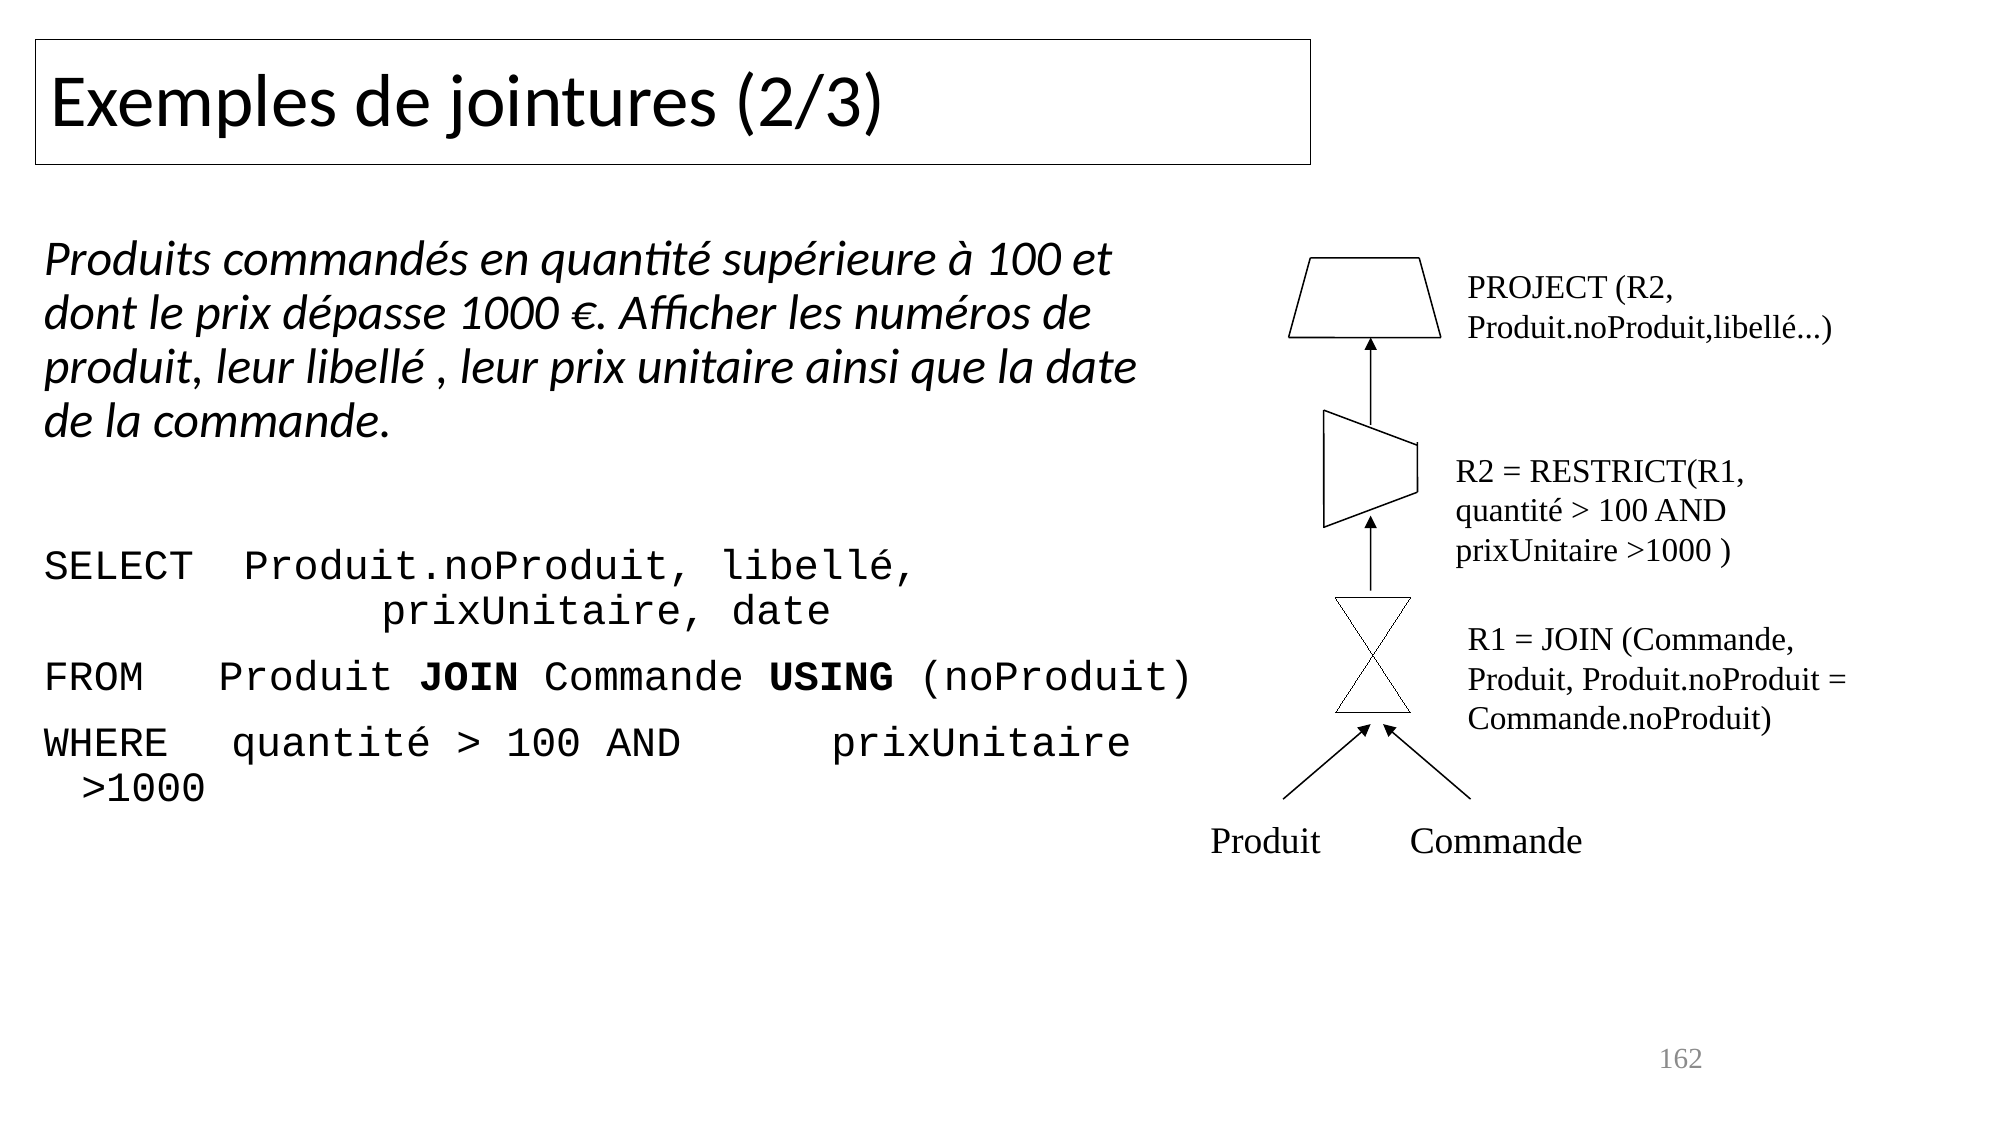

# Exemples de jointures (2/3)
Produits commandés en quantité supérieure à 100 et dont le prix dépasse 1000 €. Afficher les numéros de produit, leur libellé , leur prix unitaire ainsi que la date de la commande.

SELECT  Produit.noProduit, libellé, 				prixUnitaire, date
FROM   Produit JOIN Commande USING (noProduit)
WHERE	quantité > 100 AND	prixUnitaire >1000

PROJECT (R2, Produit.noProduit,libellé...)

R2 = RESTRICT(R1,  quantité > 100 AND  prixUnitaire >1000 )

R1 = JOIN (Commande, Produit, Produit.noProduit = Commande.noProduit)

Produit
Commande
162